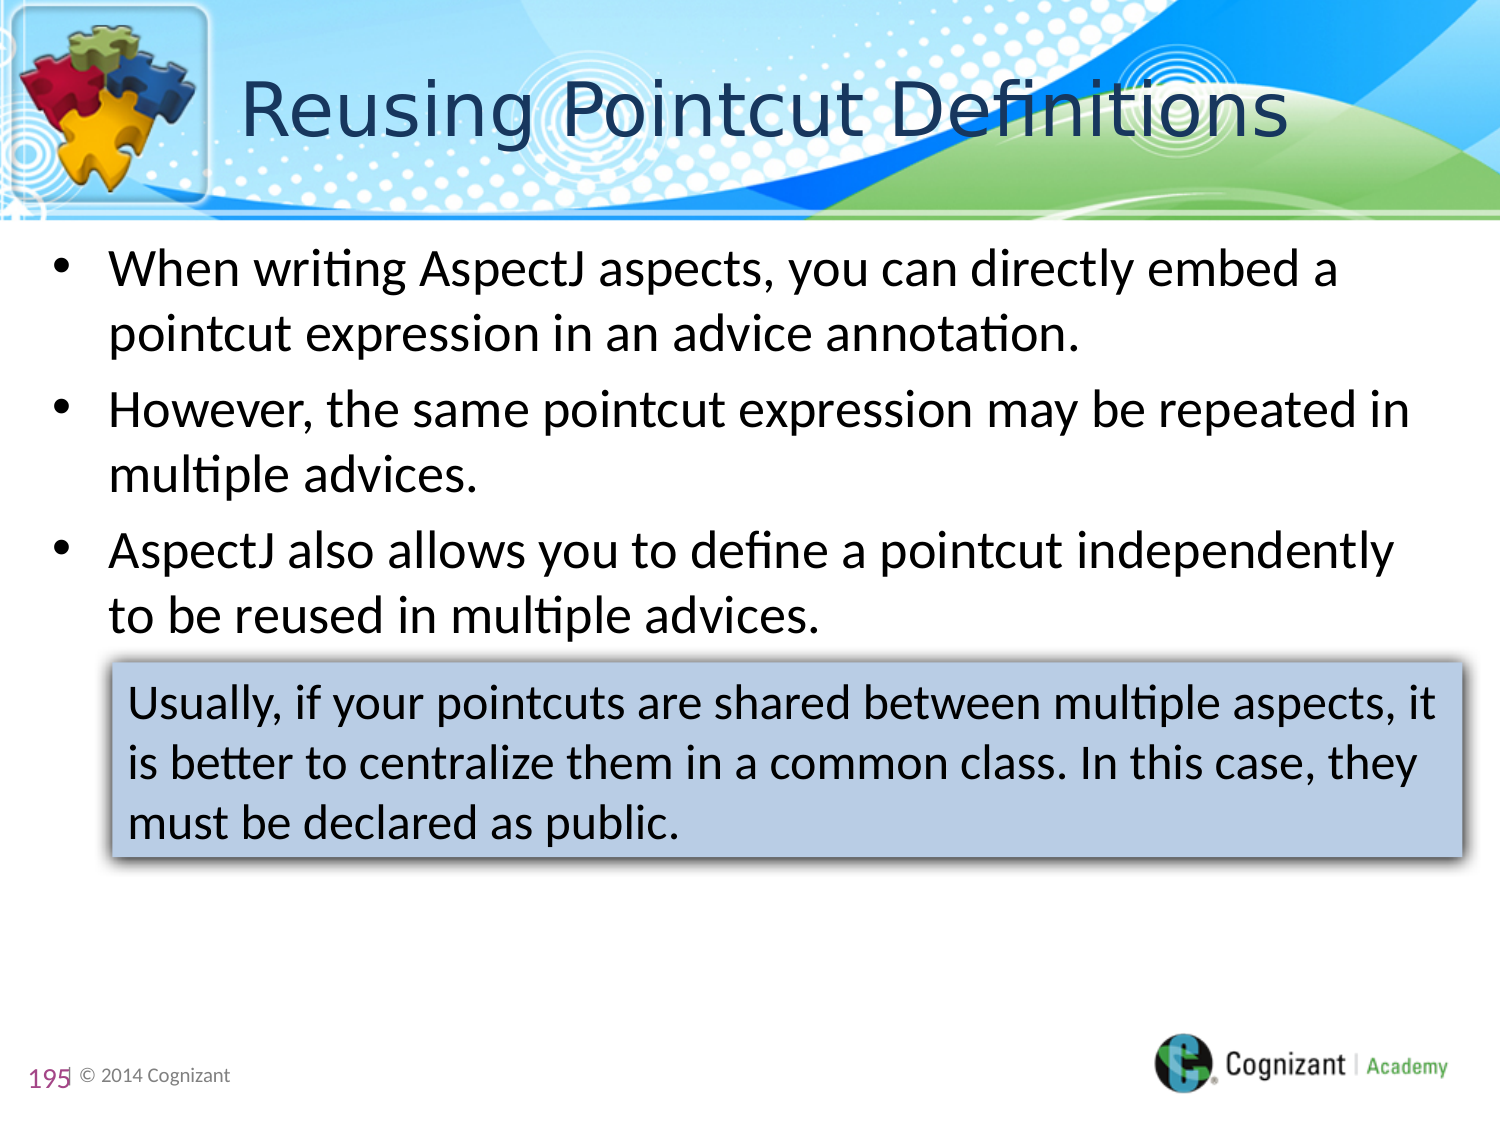

# Reusing Pointcut Definitions
When writing AspectJ aspects, you can directly embed a pointcut expression in an advice annotation.
However, the same pointcut expression may be repeated in multiple advices.
AspectJ also allows you to define a pointcut independently to be reused in multiple advices.
Usually, if your pointcuts are shared between multiple aspects, it is better to centralize them in a common class. In this case, they must be declared as public.
195